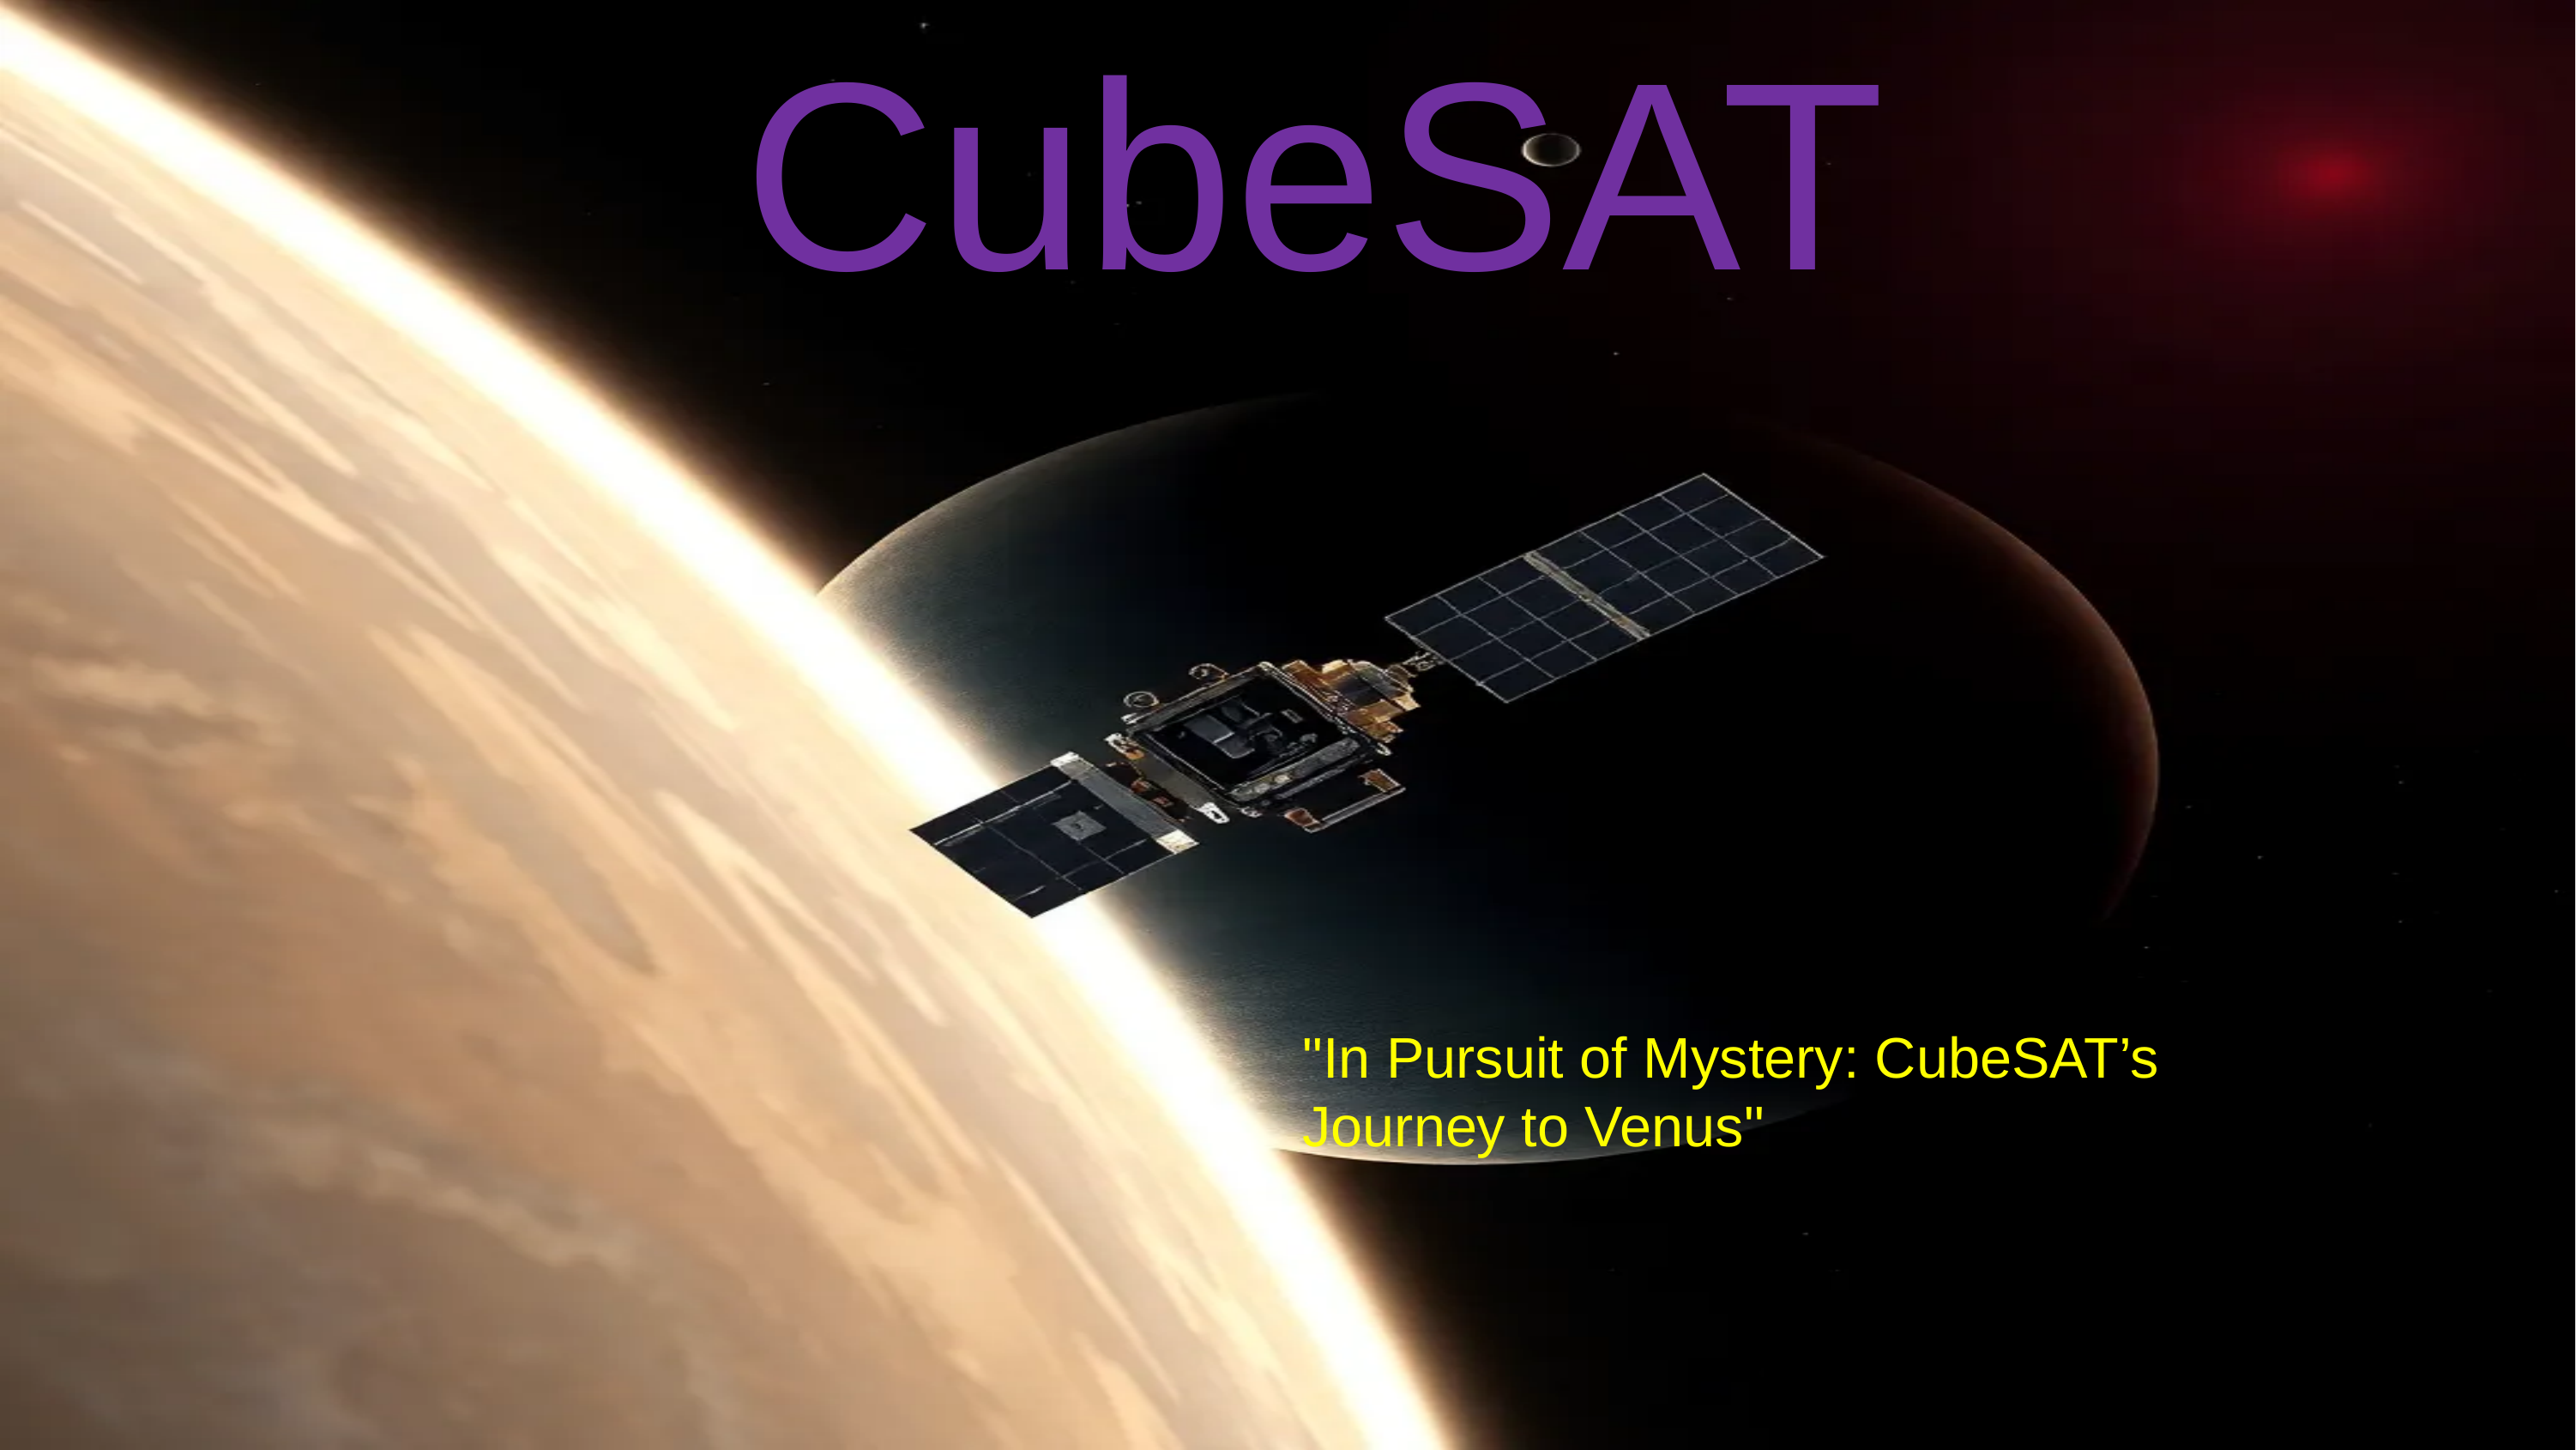

CubeSAT
"In Pursuit of Mystery: CubeSAT’s Journey to Venus"